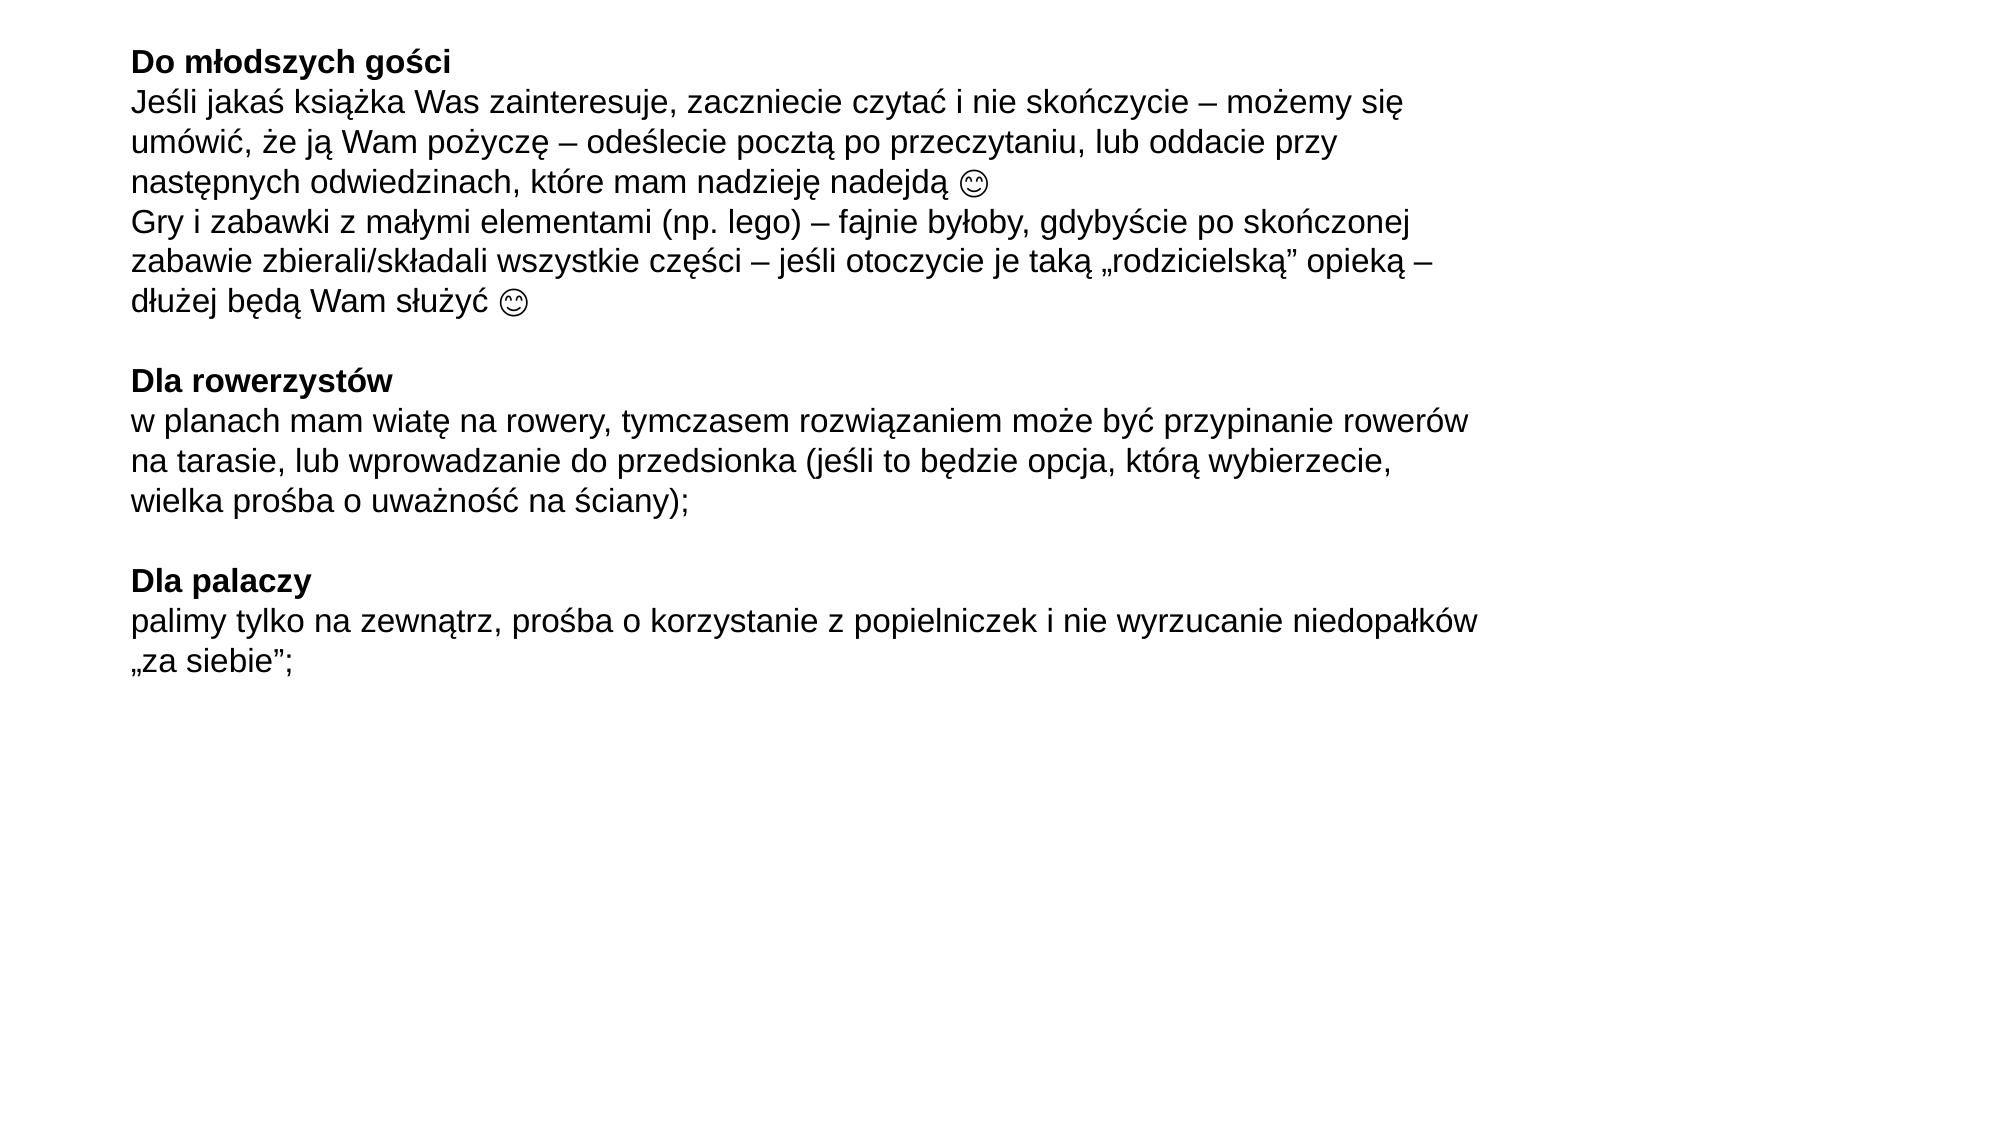

Do młodszych gości
Jeśli jakaś książka Was zainteresuje, zaczniecie czytać i nie skończycie – możemy się umówić, że ją Wam pożyczę – odeślecie pocztą po przeczytaniu, lub oddacie przy następnych odwiedzinach, które mam nadzieję nadejdą 😊
Gry i zabawki z małymi elementami (np. lego) – fajnie byłoby, gdybyście po skończonej zabawie zbierali/składali wszystkie części – jeśli otoczycie je taką „rodzicielską” opieką – dłużej będą Wam służyć 😊
Dla rowerzystów
w planach mam wiatę na rowery, tymczasem rozwiązaniem może być przypinanie rowerów na tarasie, lub wprowadzanie do przedsionka (jeśli to będzie opcja, którą wybierzecie, wielka prośba o uważność na ściany);

Dla palaczy
palimy tylko na zewnątrz, prośba o korzystanie z popielniczek i nie wyrzucanie niedopałków „za siebie”;